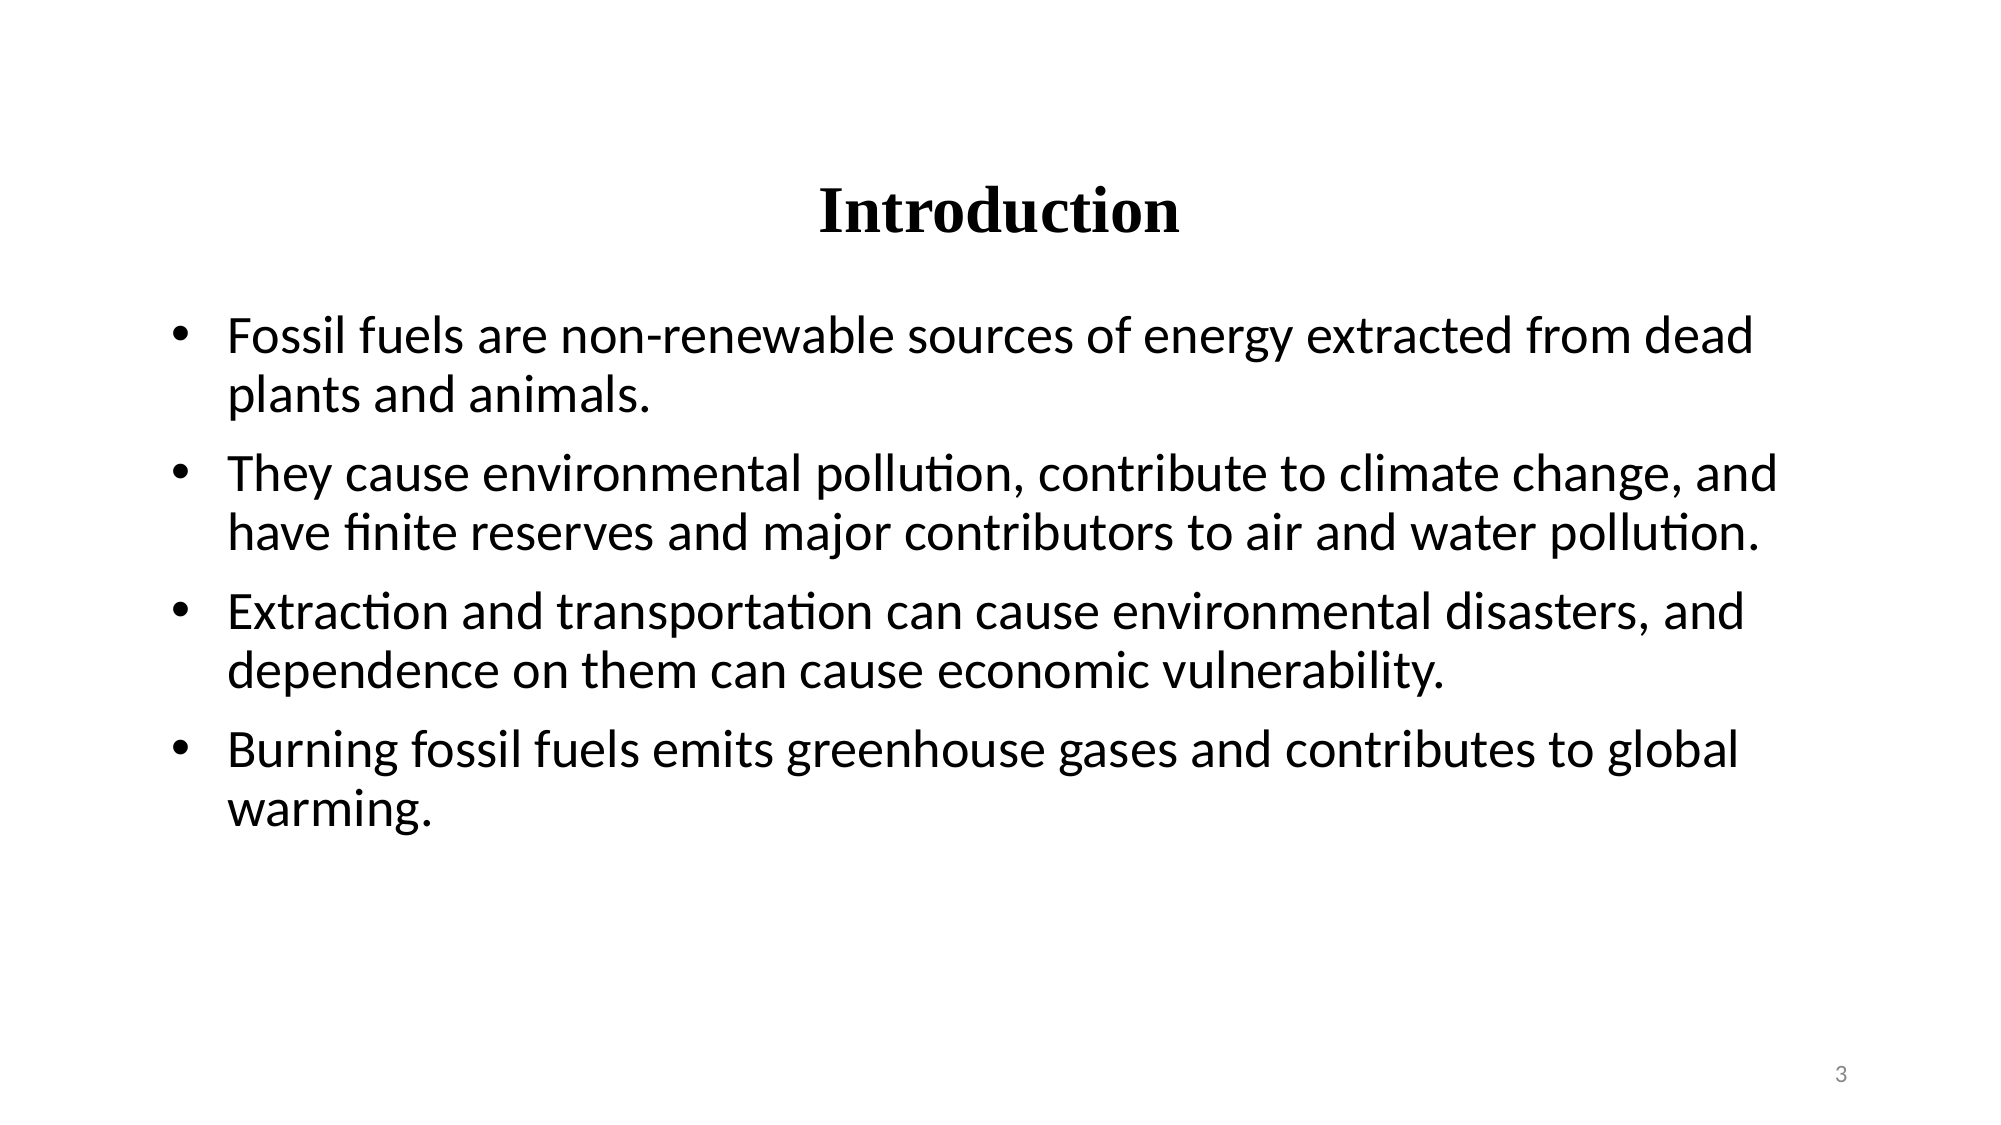

# Introduction
Fossil fuels are non-renewable sources of energy extracted from dead plants and animals.
They cause environmental pollution, contribute to climate change, and have finite reserves and major contributors to air and water pollution.
Extraction and transportation can cause environmental disasters, and dependence on them can cause economic vulnerability.
Burning fossil fuels emits greenhouse gases and contributes to global warming.

3